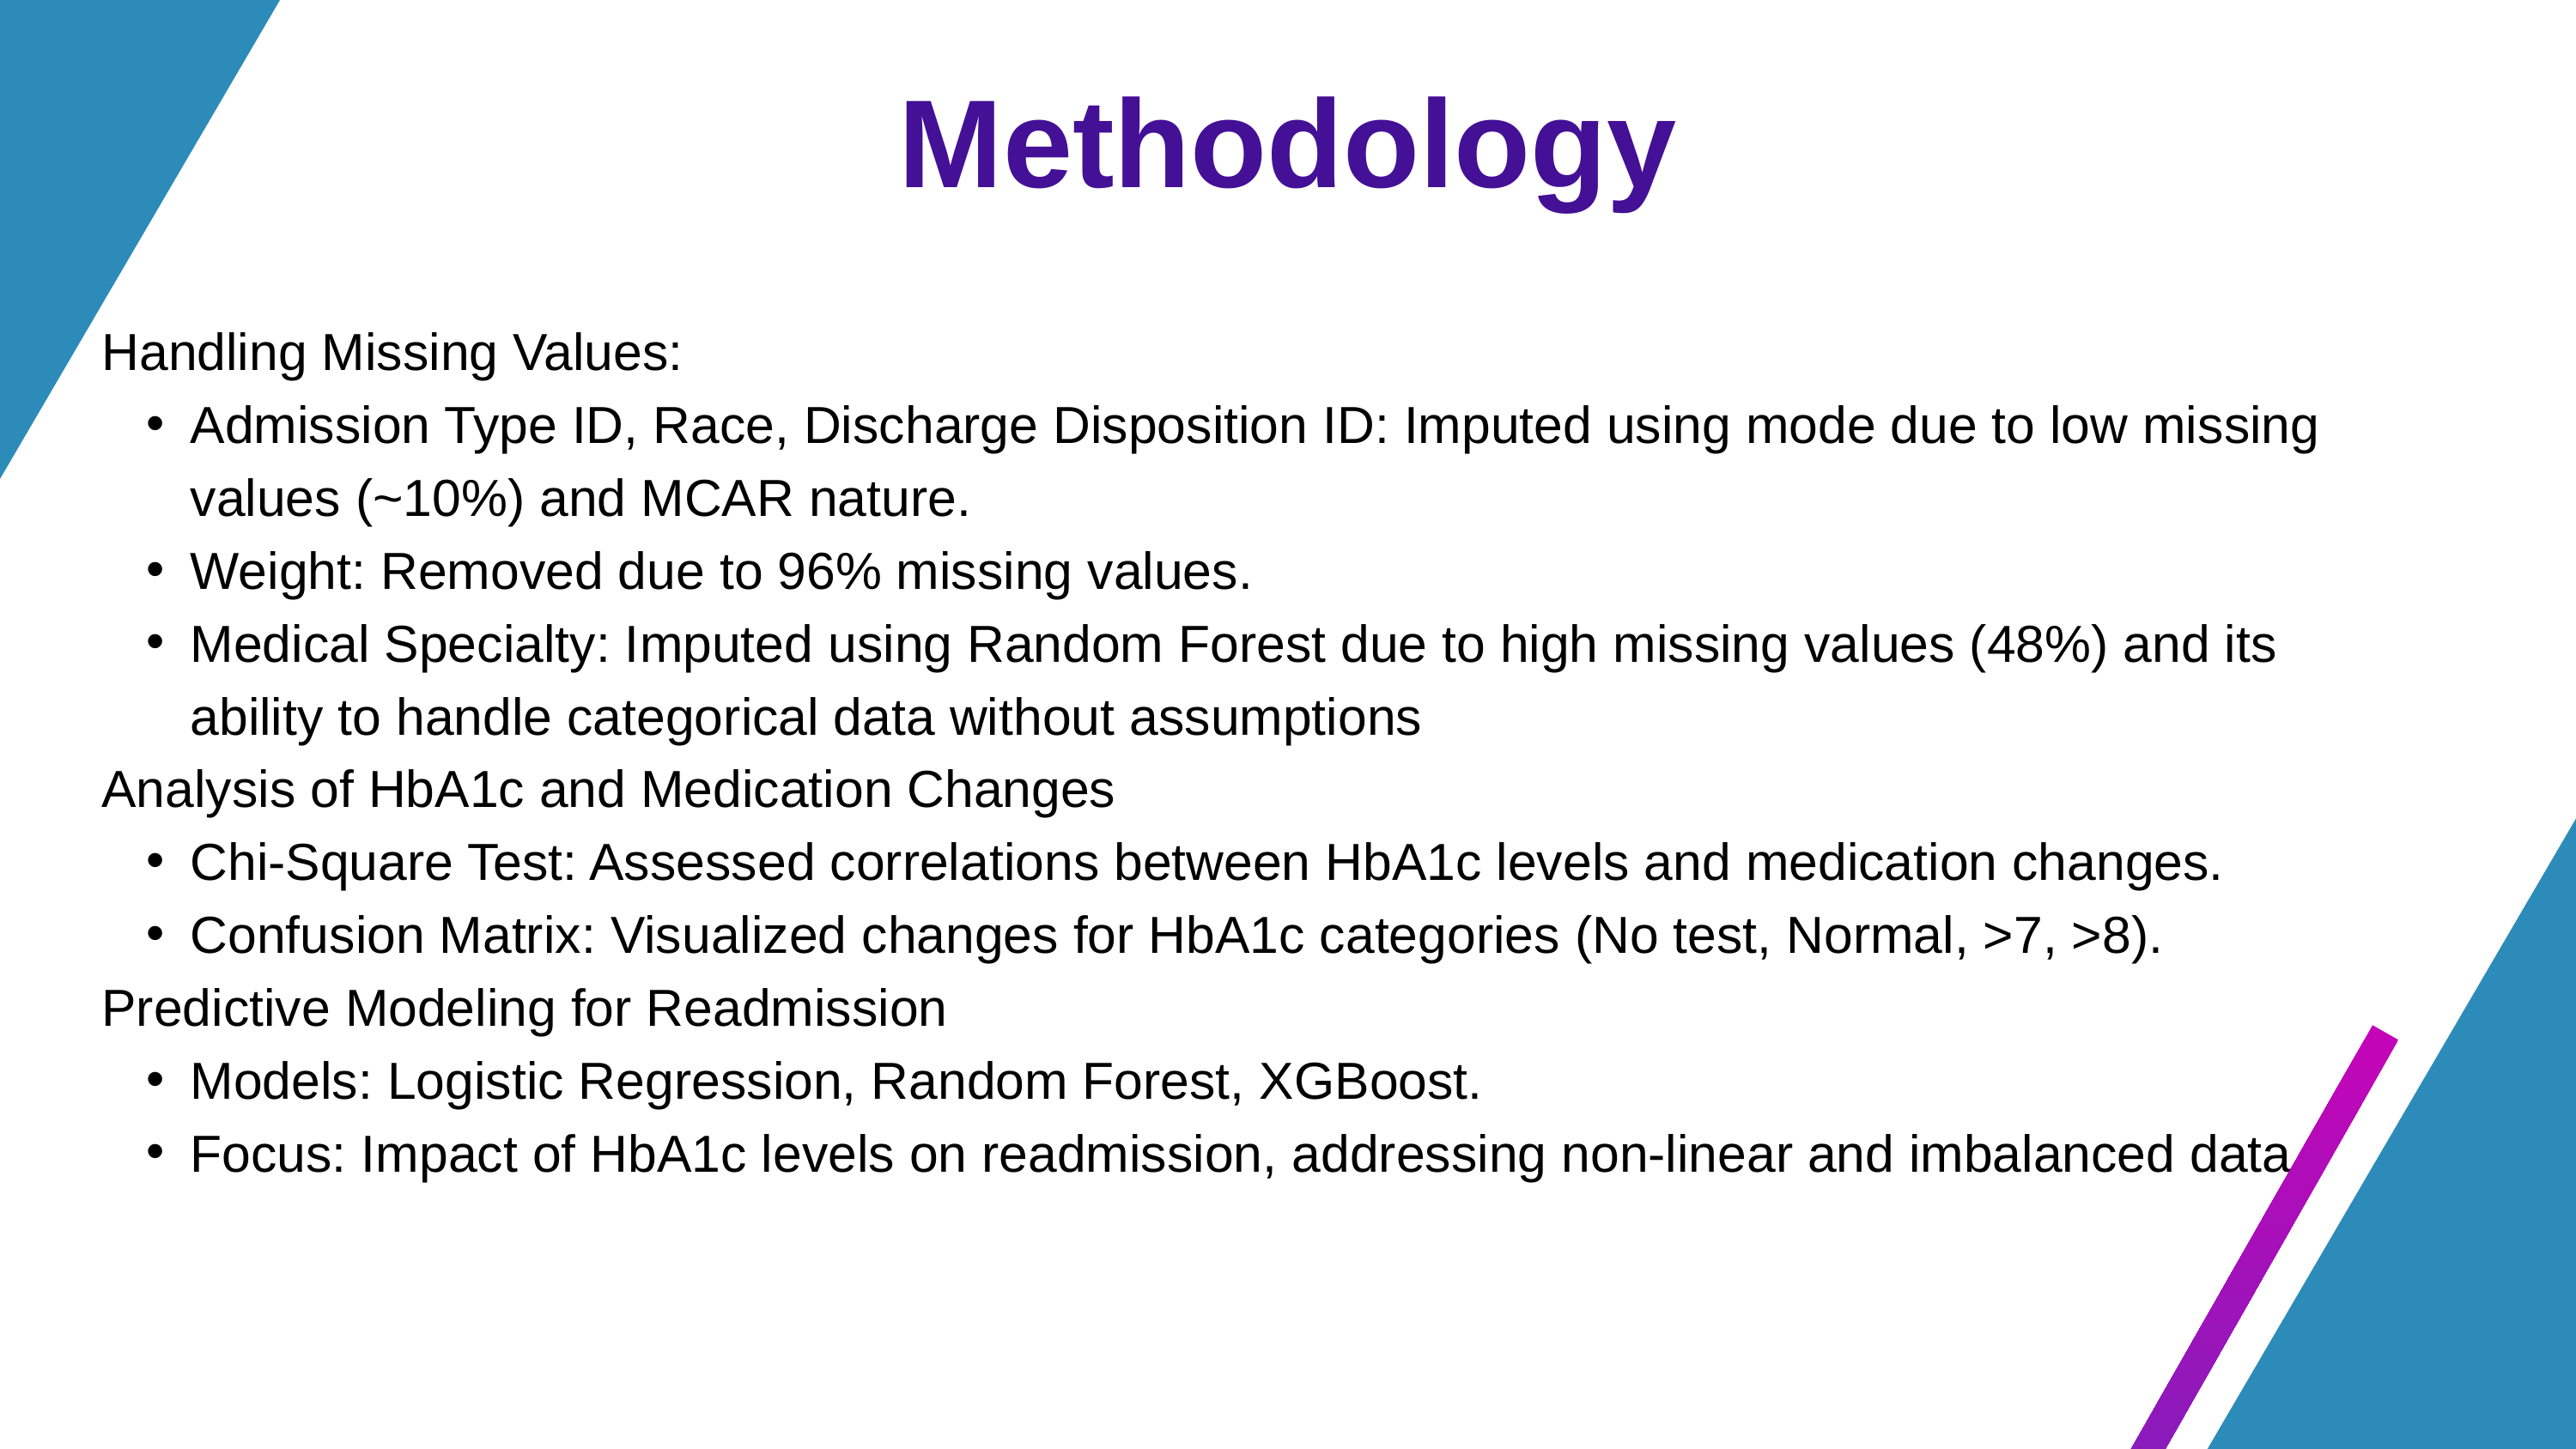

Methodology
Handling Missing Values:
Admission Type ID, Race, Discharge Disposition ID: Imputed using mode due to low missing values (~10%) and MCAR nature.
Weight: Removed due to 96% missing values.
Medical Specialty: Imputed using Random Forest due to high missing values (48%) and its ability to handle categorical data without assumptions
Analysis of HbA1c and Medication Changes
Chi-Square Test: Assessed correlations between HbA1c levels and medication changes.
Confusion Matrix: Visualized changes for HbA1c categories (No test, Normal, >7, >8).
Predictive Modeling for Readmission
Models: Logistic Regression, Random Forest, XGBoost.
Focus: Impact of HbA1c levels on readmission, addressing non-linear and imbalanced data.